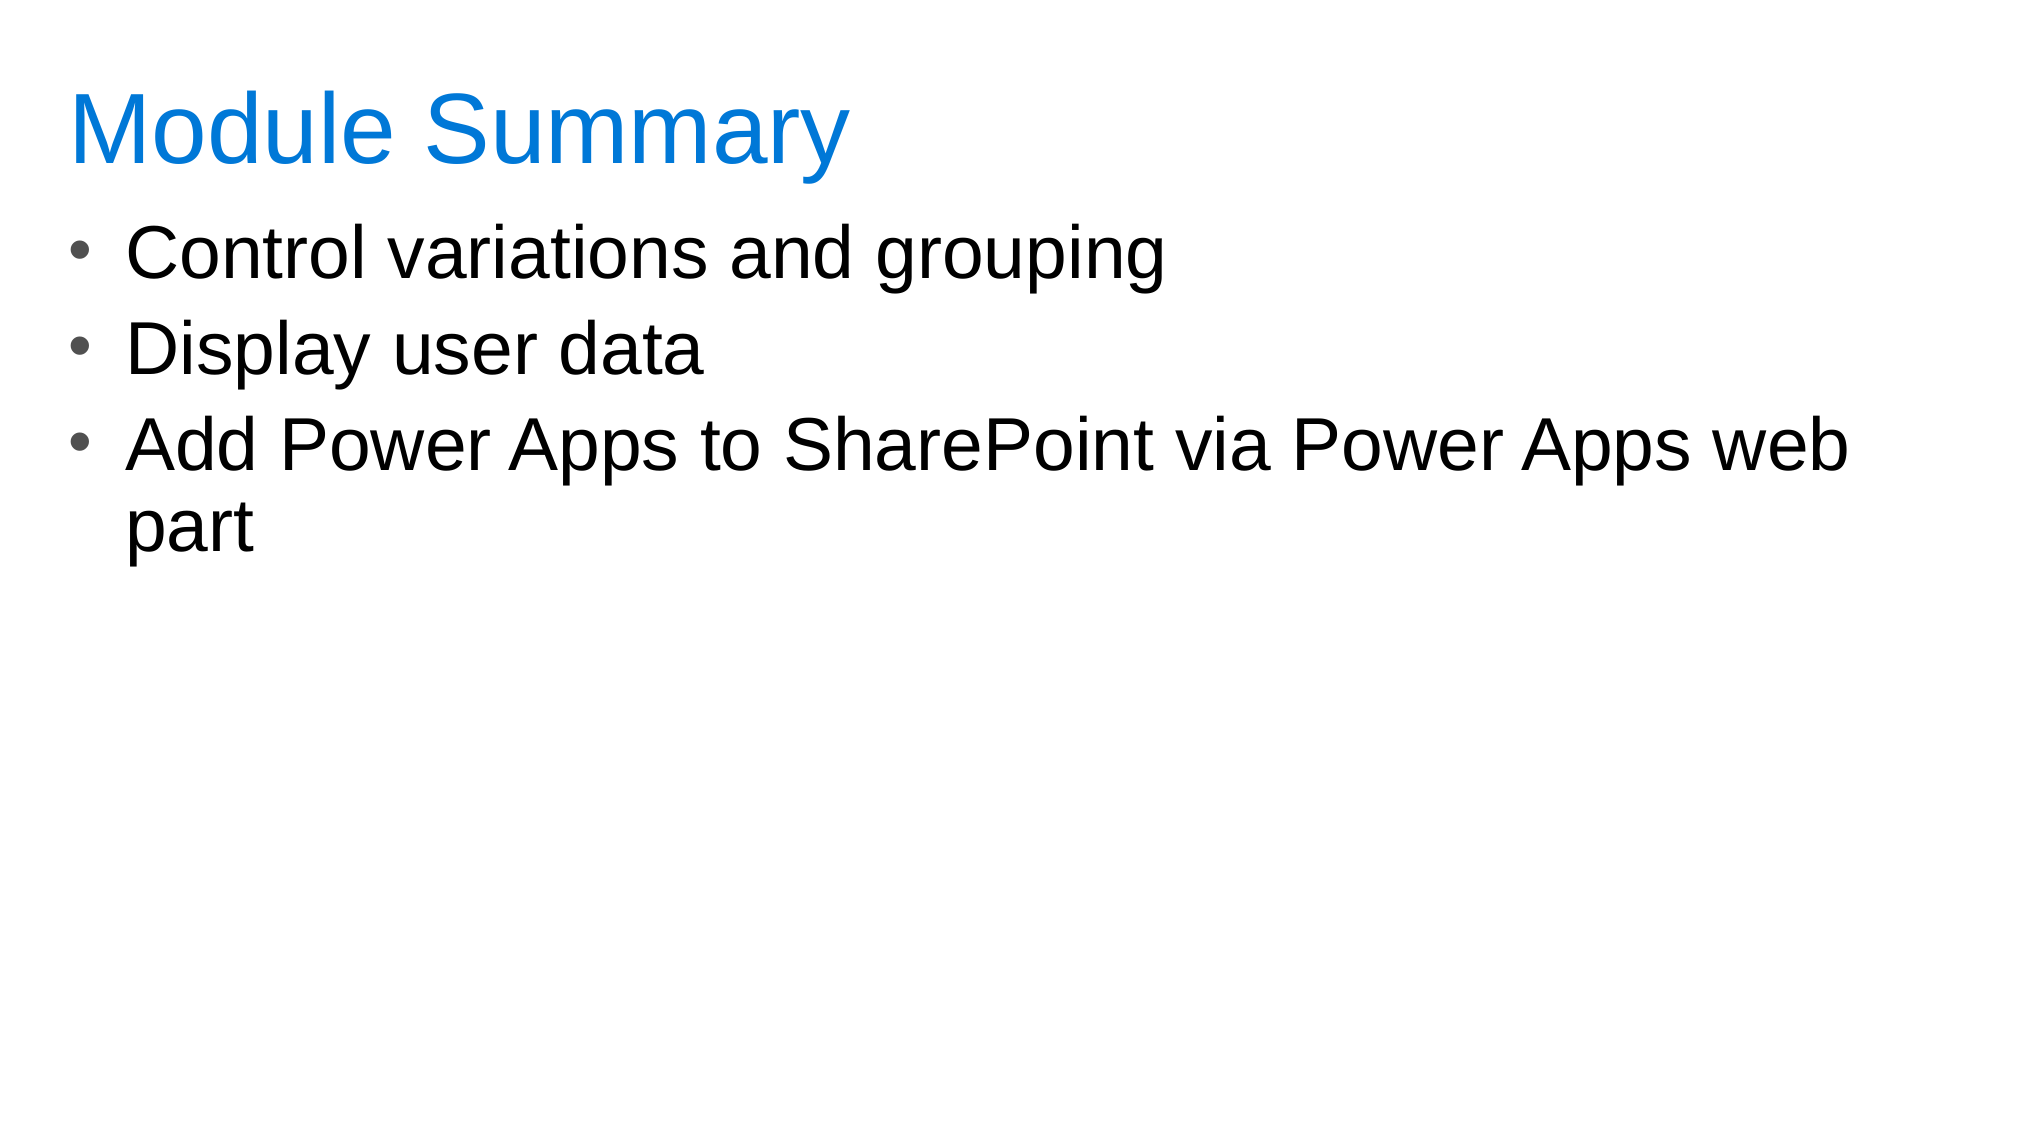

Control variations and grouping
Display user data
Add Power Apps to SharePoint via Power Apps web part